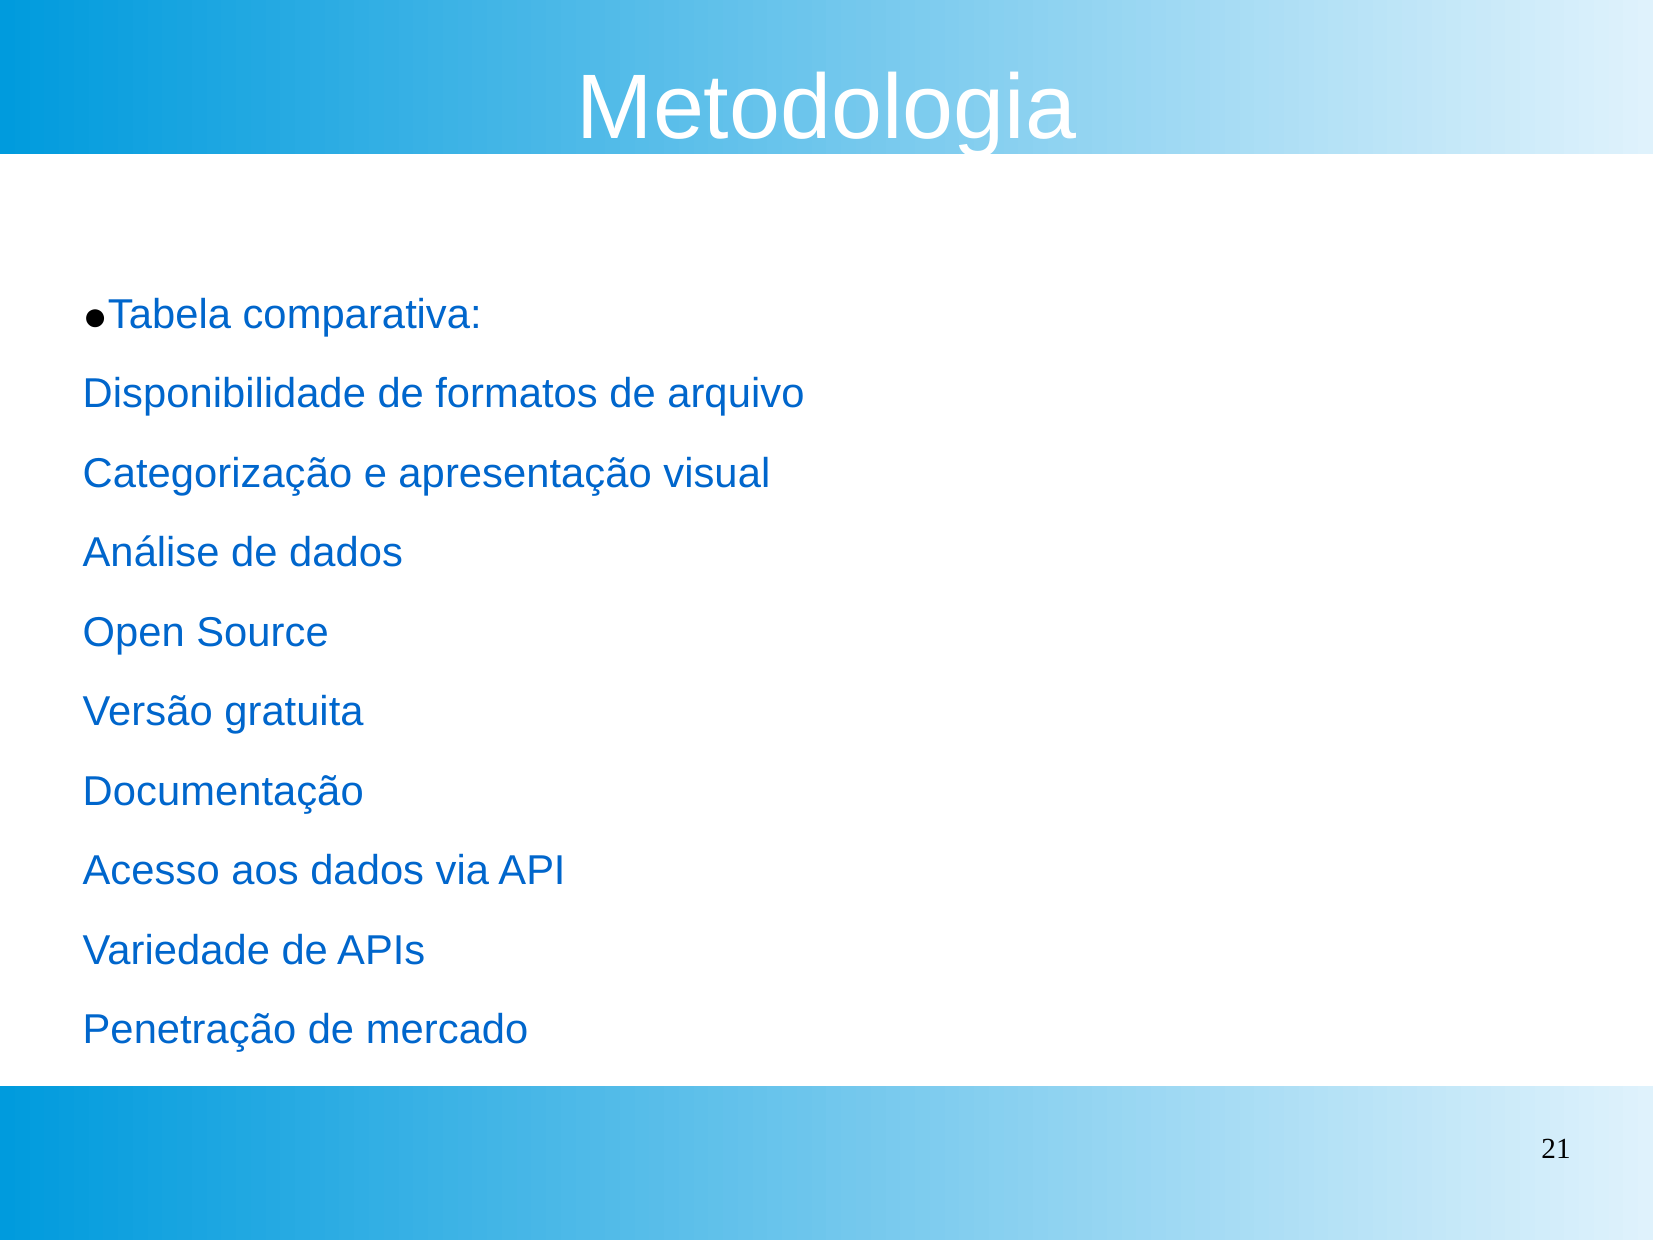

Metodologia
Tabela comparativa:
Disponibilidade de formatos de arquivo
Categorização e apresentação visual
Análise de dados
Open Source
Versão gratuita
Documentação
Acesso aos dados via API
Variedade de APIs
Penetração de mercado

21